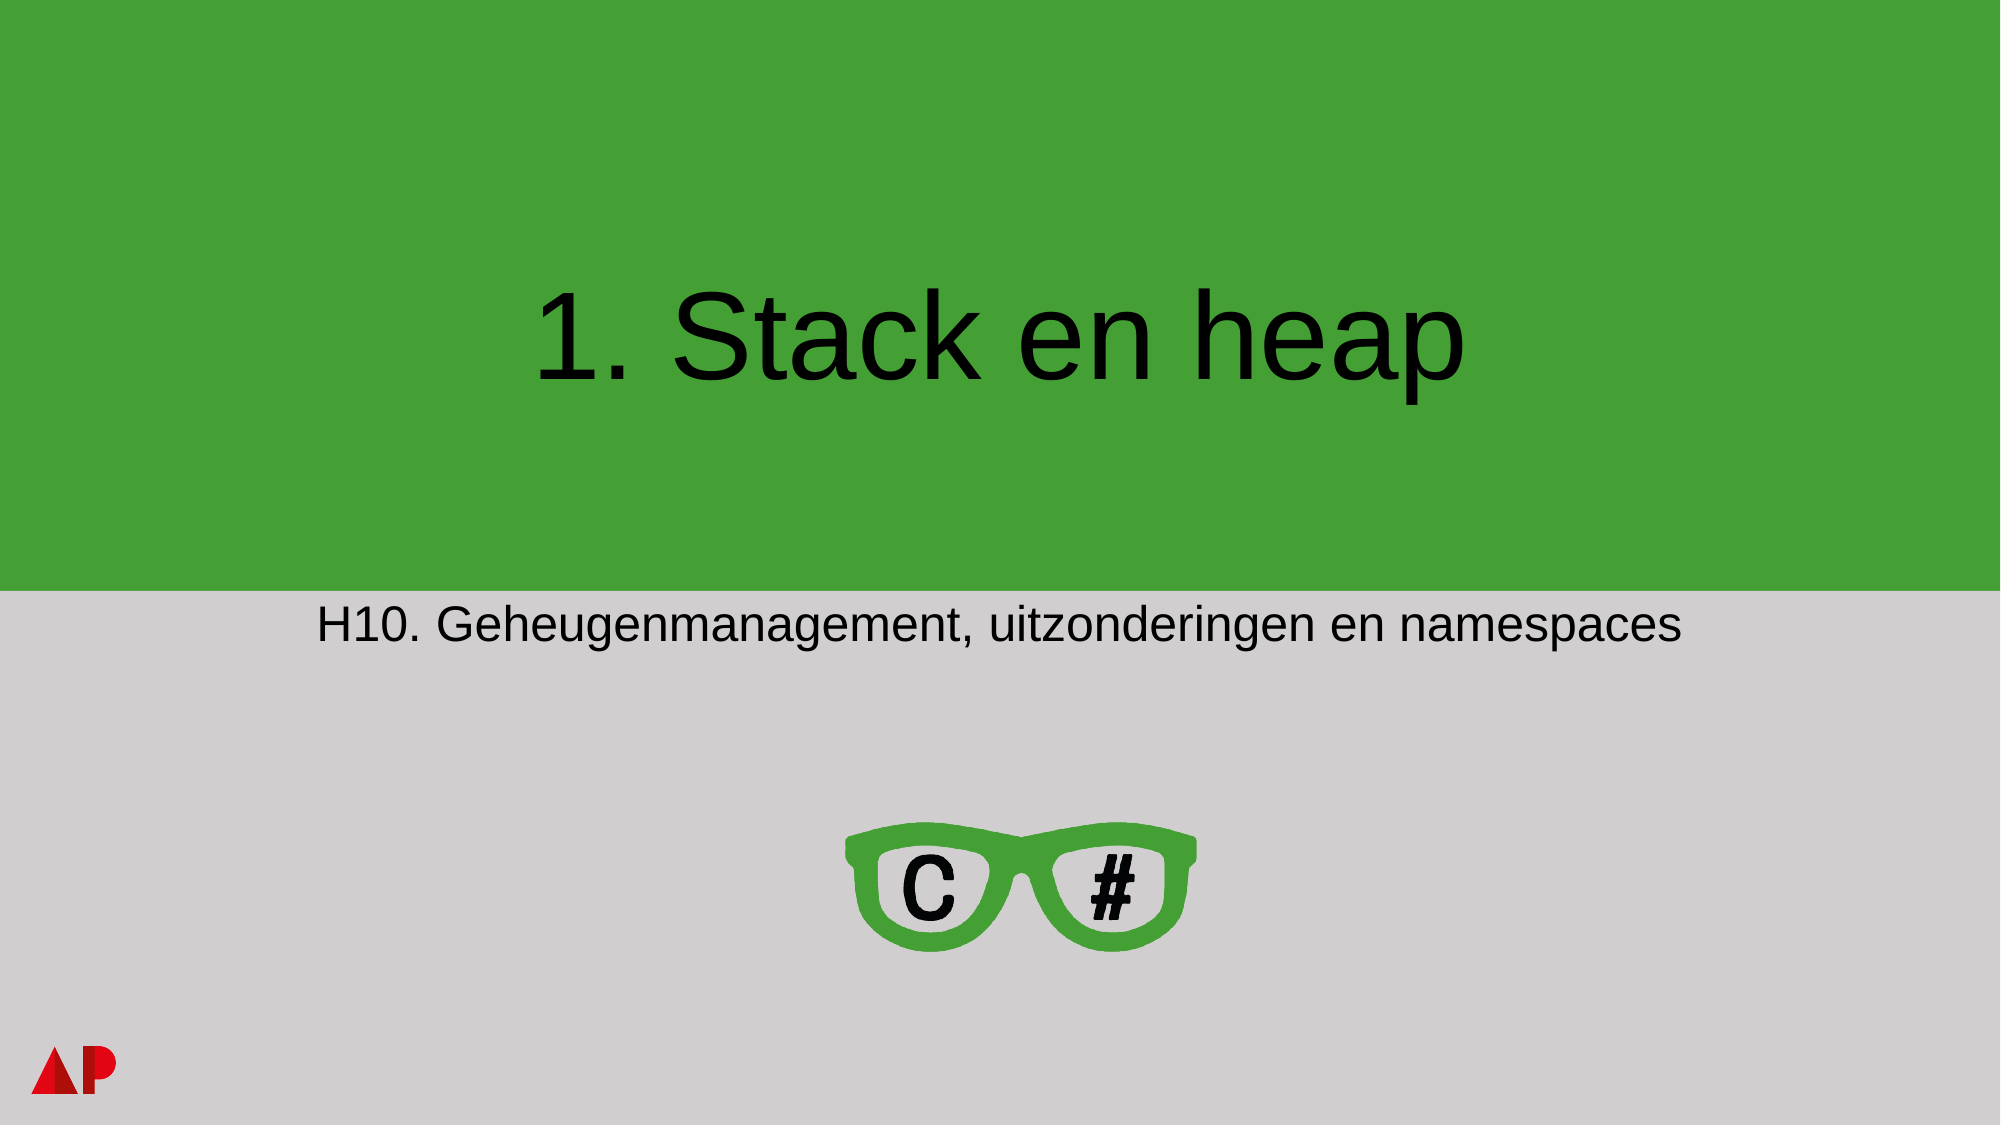

# 1. Stack en heap
H10. Geheugenmanagement, uitzonderingen en namespaces